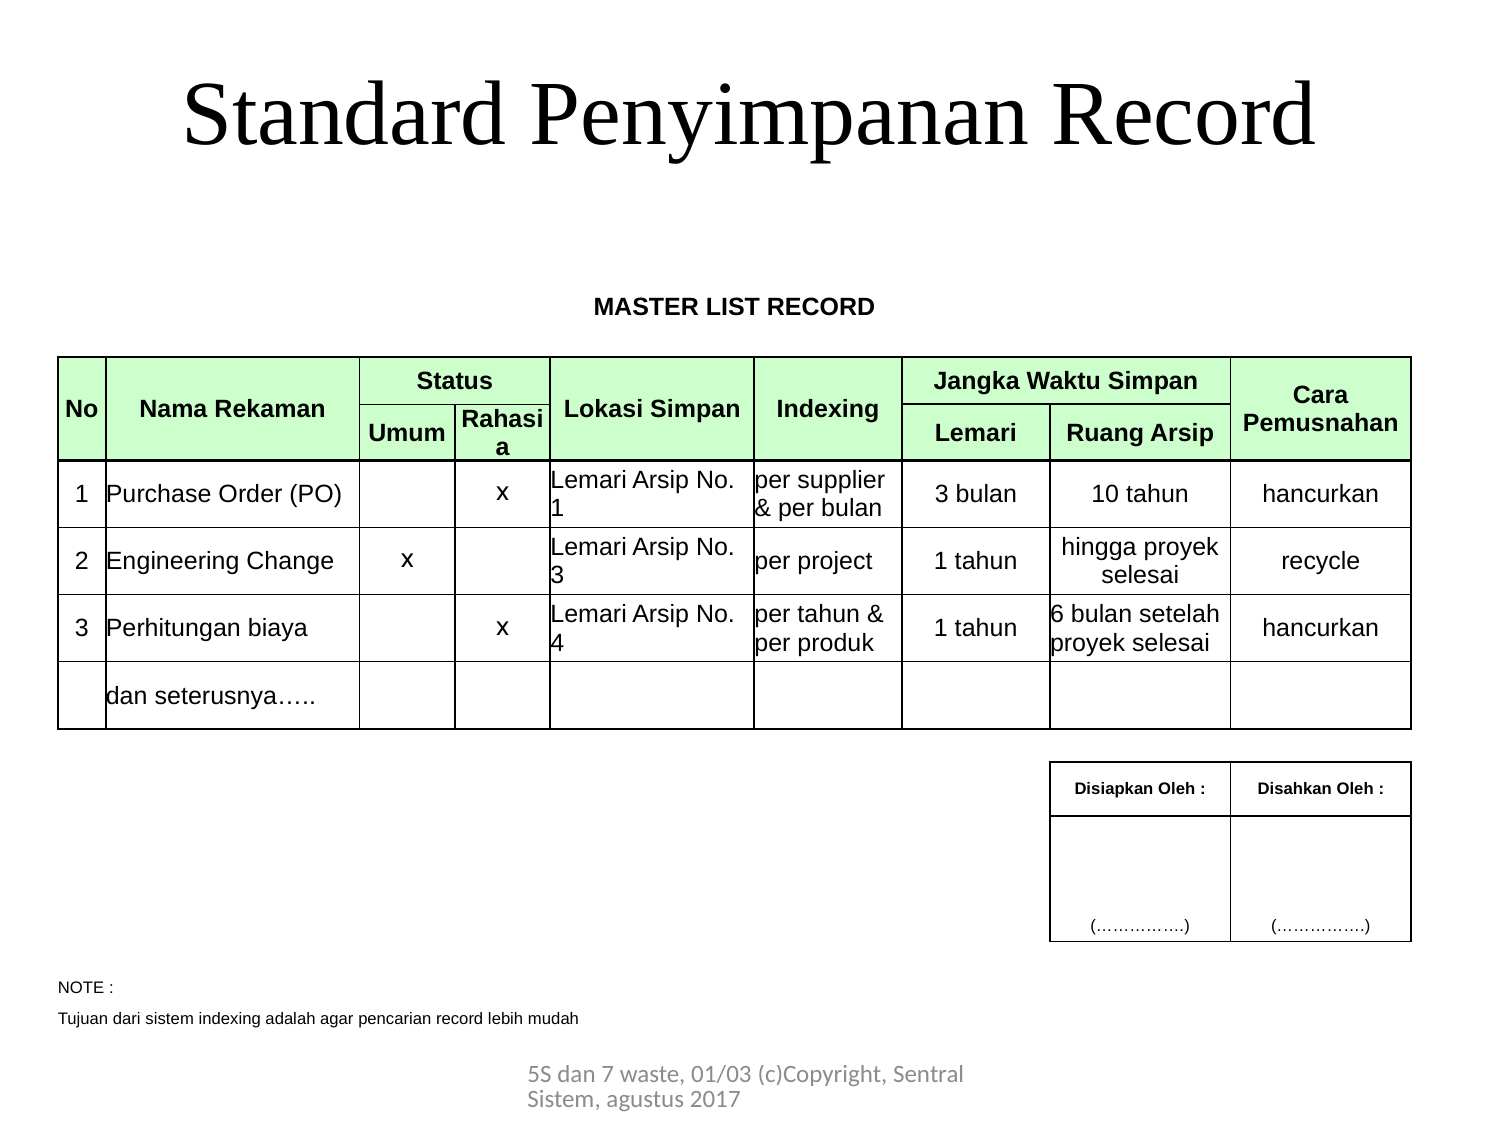

# Standard Penyimpanan Record
| MASTER LIST RECORD |  |  |  |  |  |  |  |  |
| --- | --- | --- | --- | --- | --- | --- | --- | --- |
|  |  |  |  |  |  |  |  |  |
| No | Nama Rekaman | Status |  | Lokasi Simpan | Indexing | Jangka Waktu Simpan |  | Cara Pemusnahan |
|  |  | Umum | Rahasia |  |  | Lemari | Ruang Arsip |  |
| 1 | Purchase Order (PO) |  | x | Lemari Arsip No. 1 | per supplier & per bulan | 3 bulan | 10 tahun | hancurkan |
| 2 | Engineering Change | x |  | Lemari Arsip No. 3 | per project | 1 tahun | hingga proyek selesai | recycle |
| 3 | Perhitungan biaya |  | x | Lemari Arsip No. 4 | per tahun & per produk | 1 tahun | 6 bulan setelah proyek selesai | hancurkan |
|  | dan seterusnya….. |  |  |  |  |  |  |  |
|  |  |  |  |  |  |  |  |  |
|  |  |  |  |  |  |  | Disiapkan Oleh : | Disahkan Oleh : |
|  |  |  |  |  |  |  |  |  |
|  |  |  |  |  |  |  |  |  |
|  |  |  |  |  |  |  | (…………….) | (…………….) |
|  |  |  |  |  |  |  |  |  |
| NOTE : |  |  |  |  |  |  |  |  |
| Tujuan dari sistem indexing adalah agar pencarian record lebih mudah |  |  |  |  |  |  |  |  |
|  |  |  |  |  |  |  |  |  |
5S dan 7 waste, 01/03 (c)Copyright, Sentral Sistem, agustus 2017